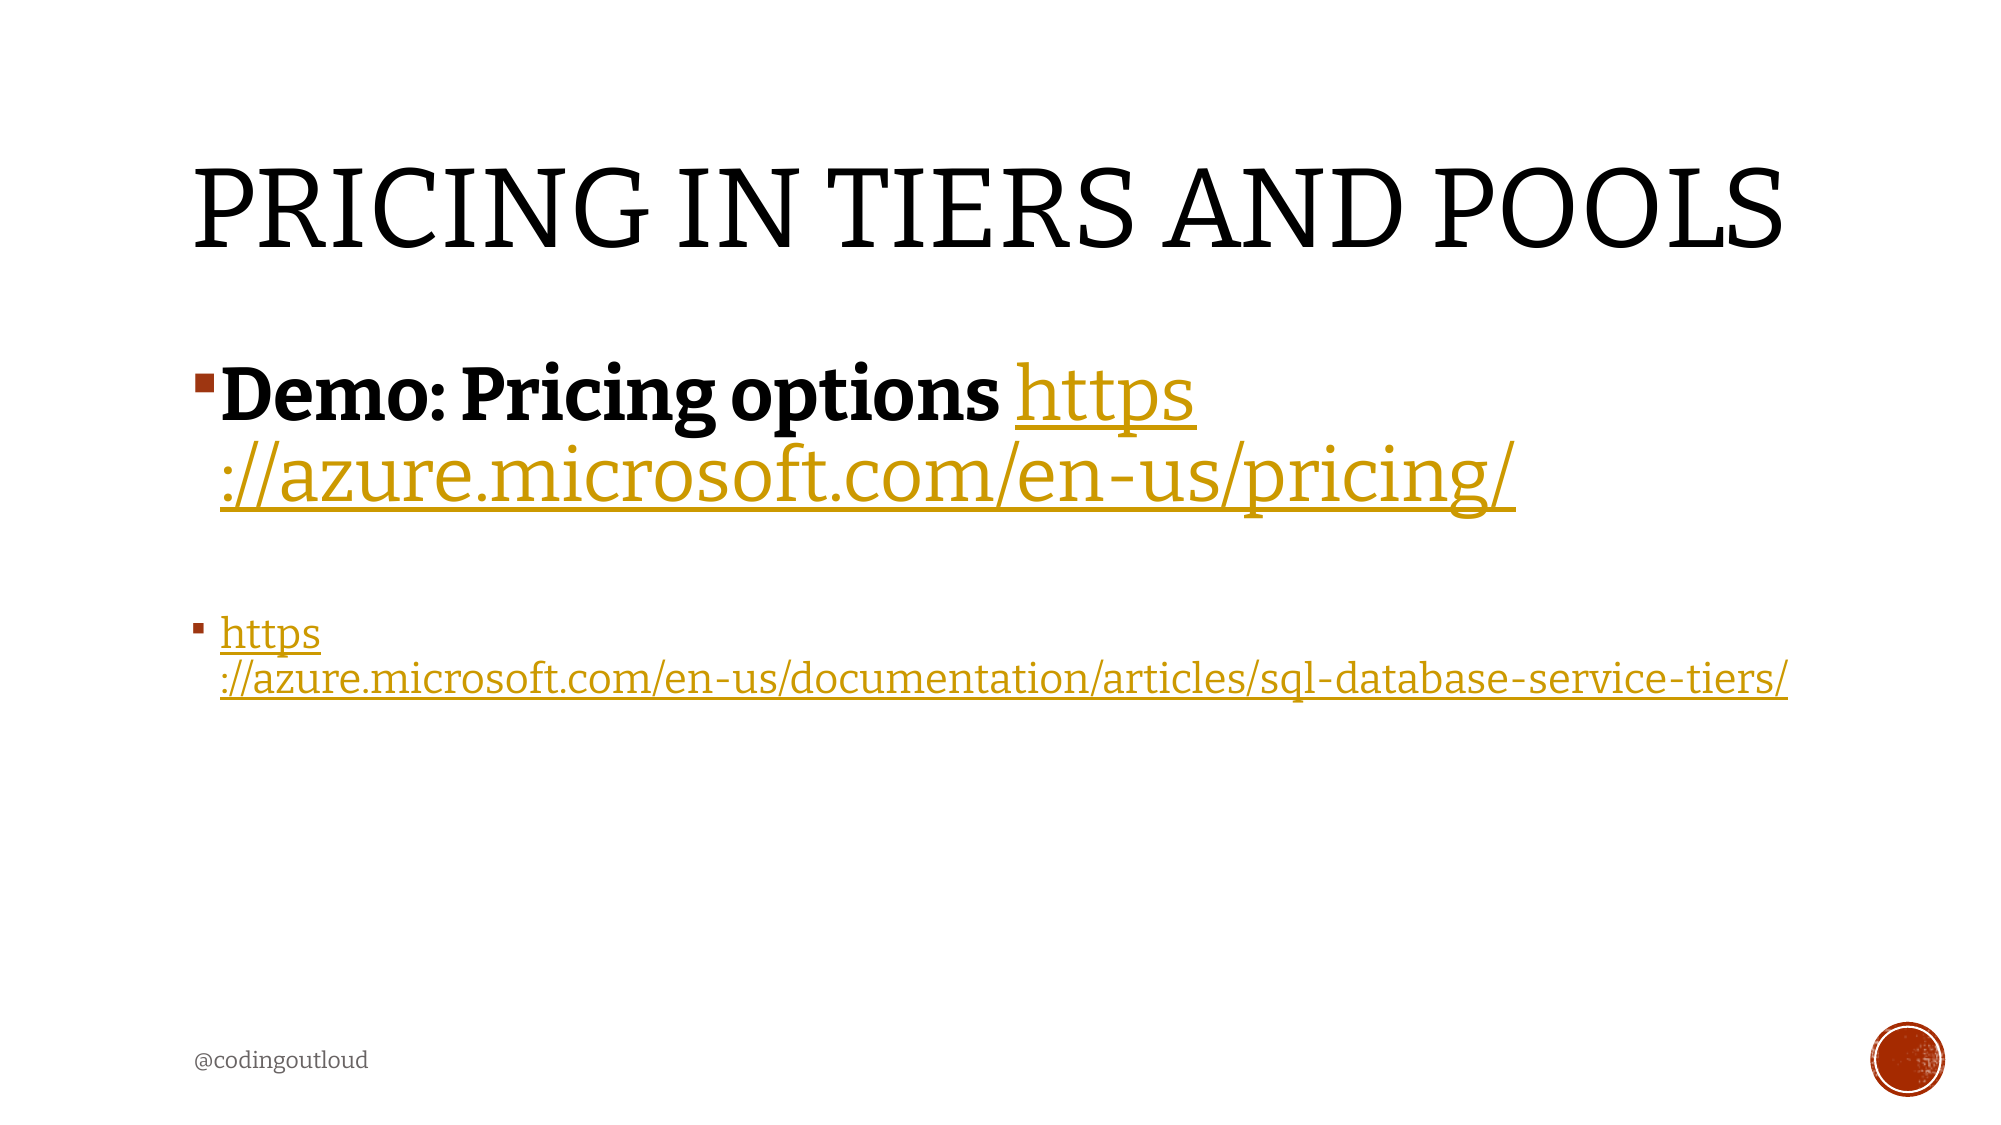

# Pricing in Tiers and Pools
Demo: Pricing options https://azure.microsoft.com/en-us/pricing/

https://azure.microsoft.com/en-us/documentation/articles/sql-database-service-tiers/

@codingoutloud